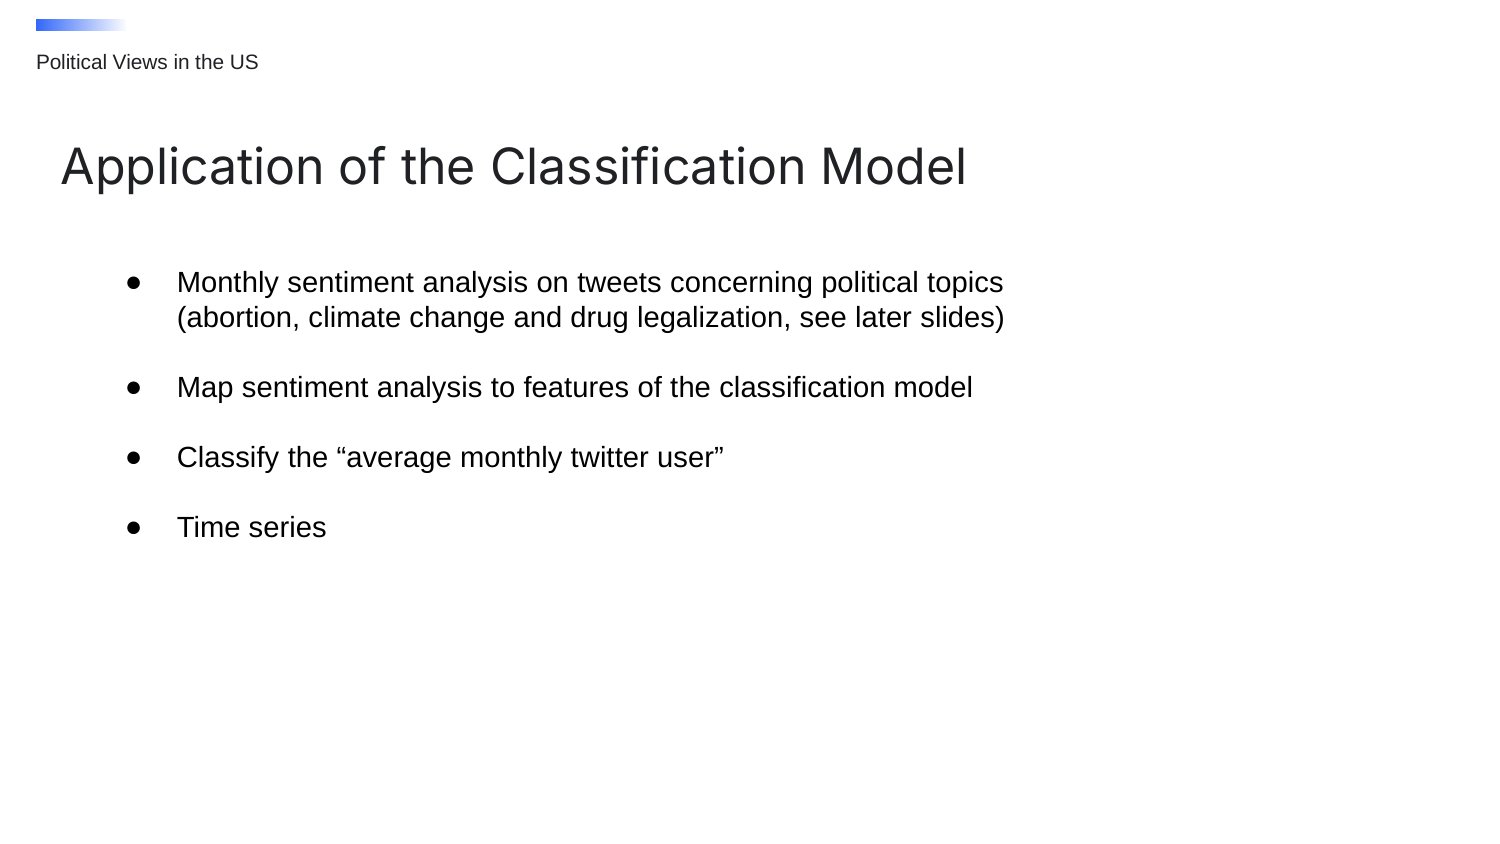

Political Views in the US
# Application of the Classification Model
Monthly sentiment analysis on tweets concerning political topics (abortion, climate change and drug legalization, see later slides)

Map sentiment analysis to features of the classification model

Classify the “average monthly twitter user”

Time series